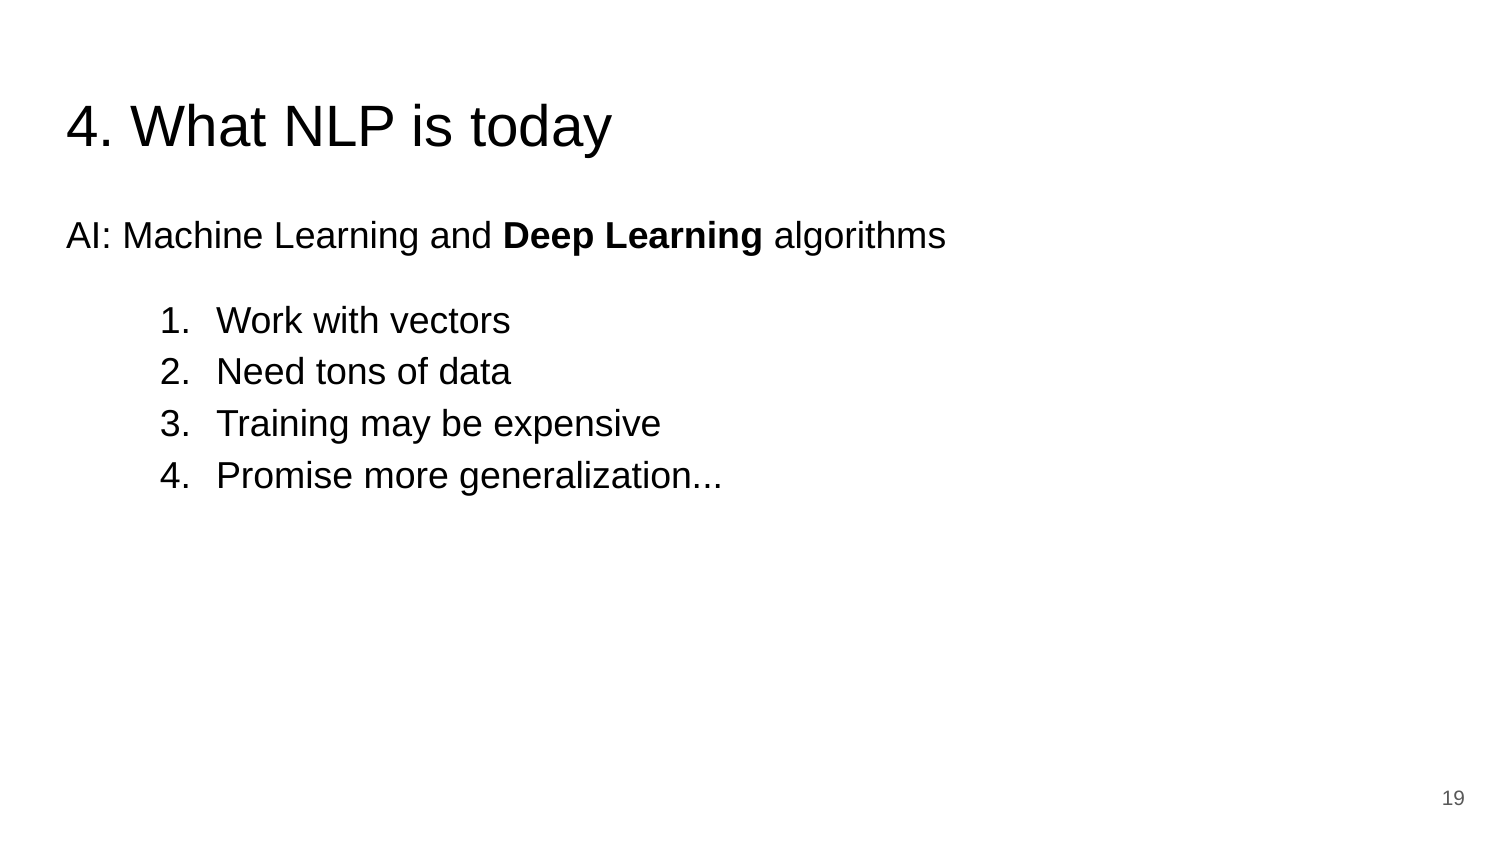

# 4. What NLP is today
AI: Machine Learning and Deep Learning algorithms
Work with vectors
Need tons of data
Training may be expensive
Promise more generalization...
19